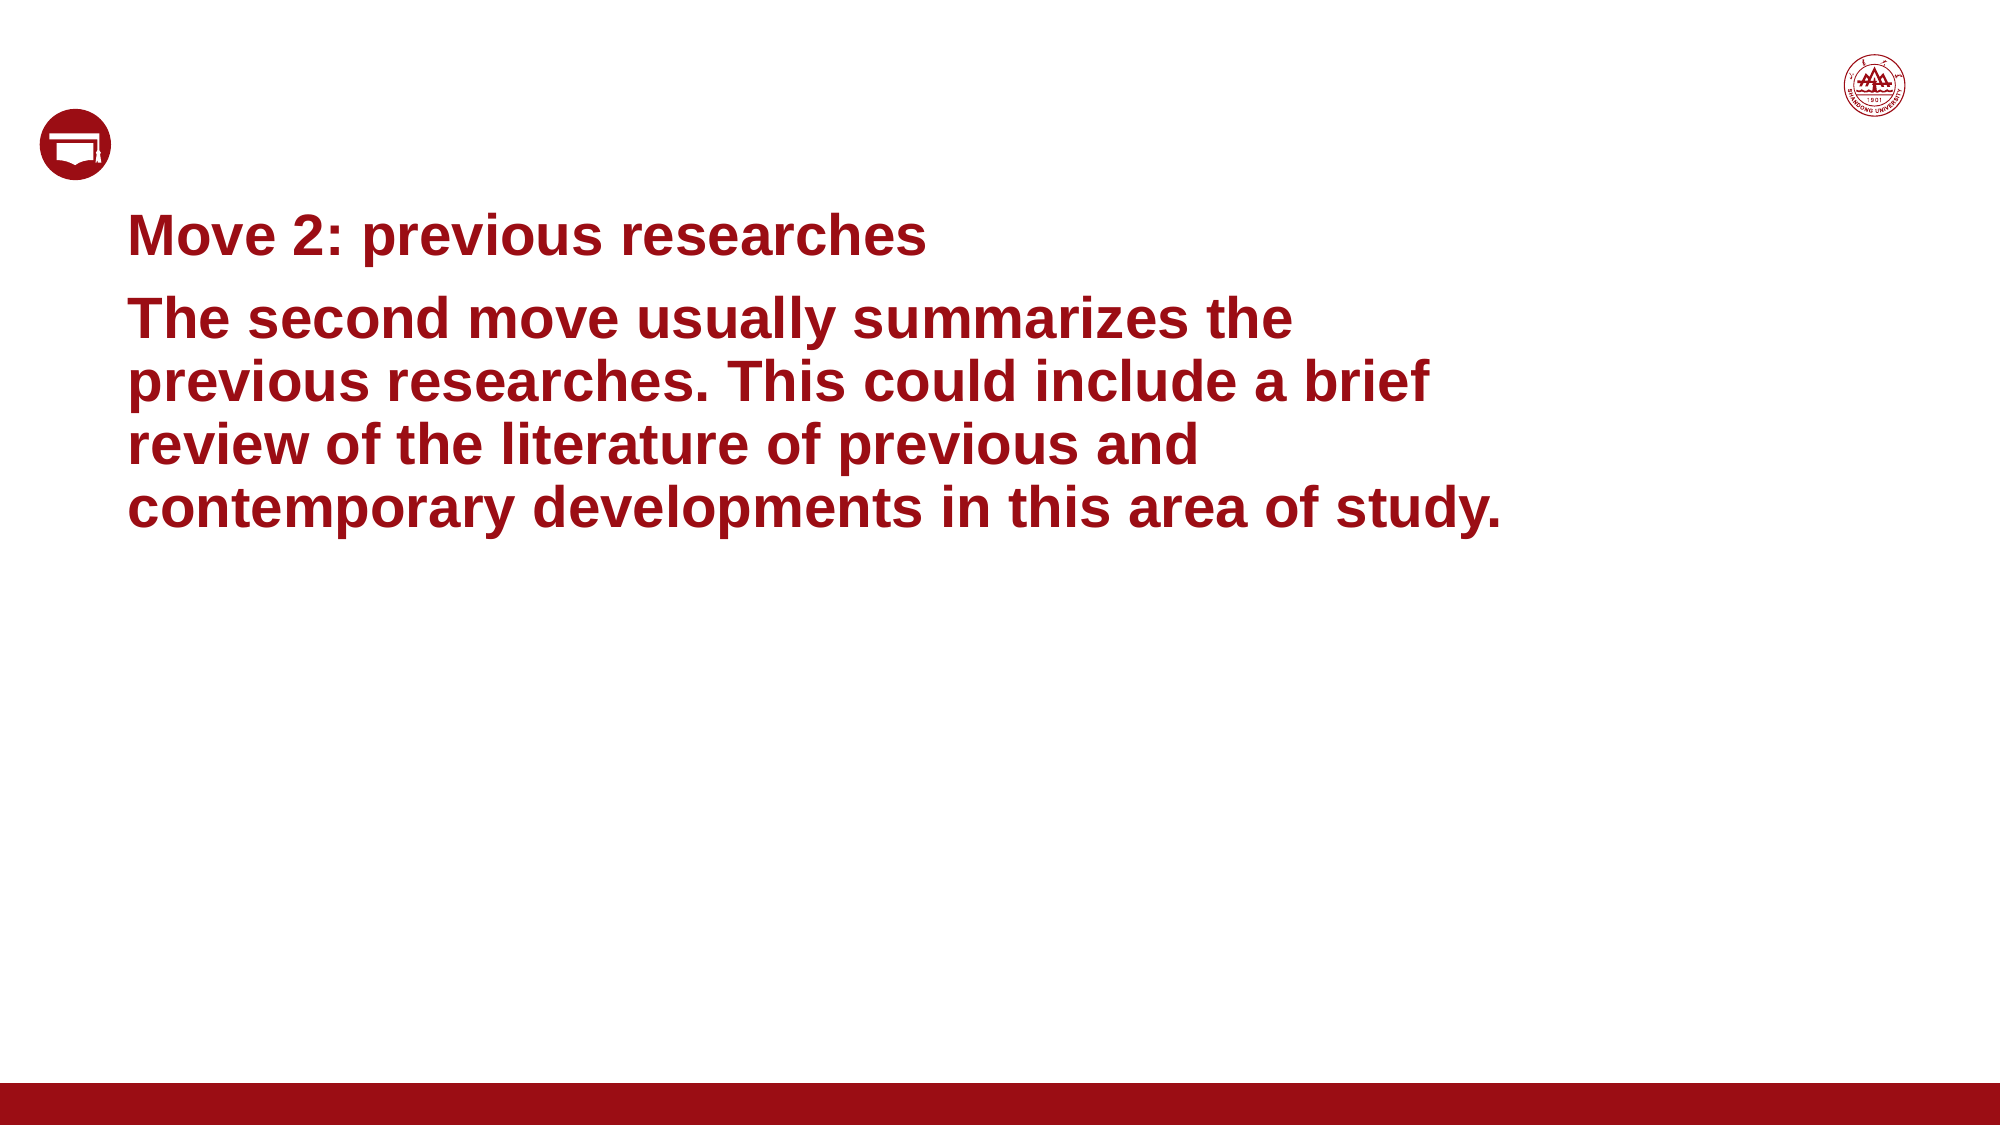

Move 2: previous researches
The second move usually summarizes the previous researches. This could include a brief review of the literature of previous and contemporary developments in this area of study.